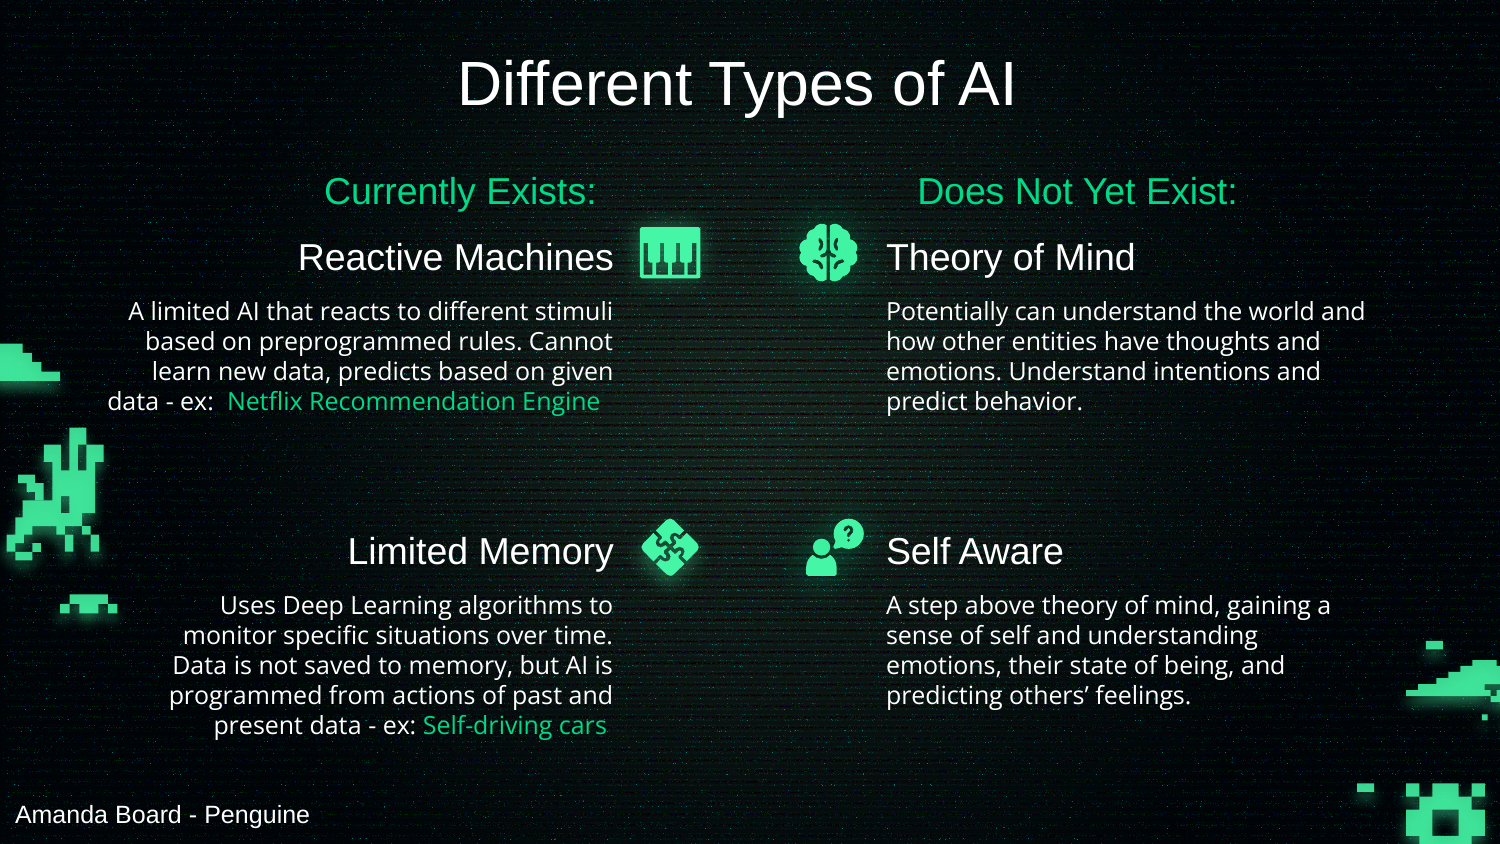

# Different Types of AI
Currently Exists:
Does Not Yet Exist:
Reactive Machines
Theory of Mind

A limited AI that reacts to different stimuli based on preprogrammed rules. Cannot learn new data, predicts based on given data - ex:  Netflix Recommendation Engine
Potentially can understand the world and how other entities have thoughts and emotions. Understand intentions and predict behavior.
Limited Memory
Self Aware

Uses Deep Learning algorithms to monitor specific situations over time. Data is not saved to memory, but AI is programmed from actions of past and present data - ex: Self-driving cars
A step above theory of mind, gaining a sense of self and understanding emotions, their state of being, and predicting others’ feelings.
Amanda Board - Penguine